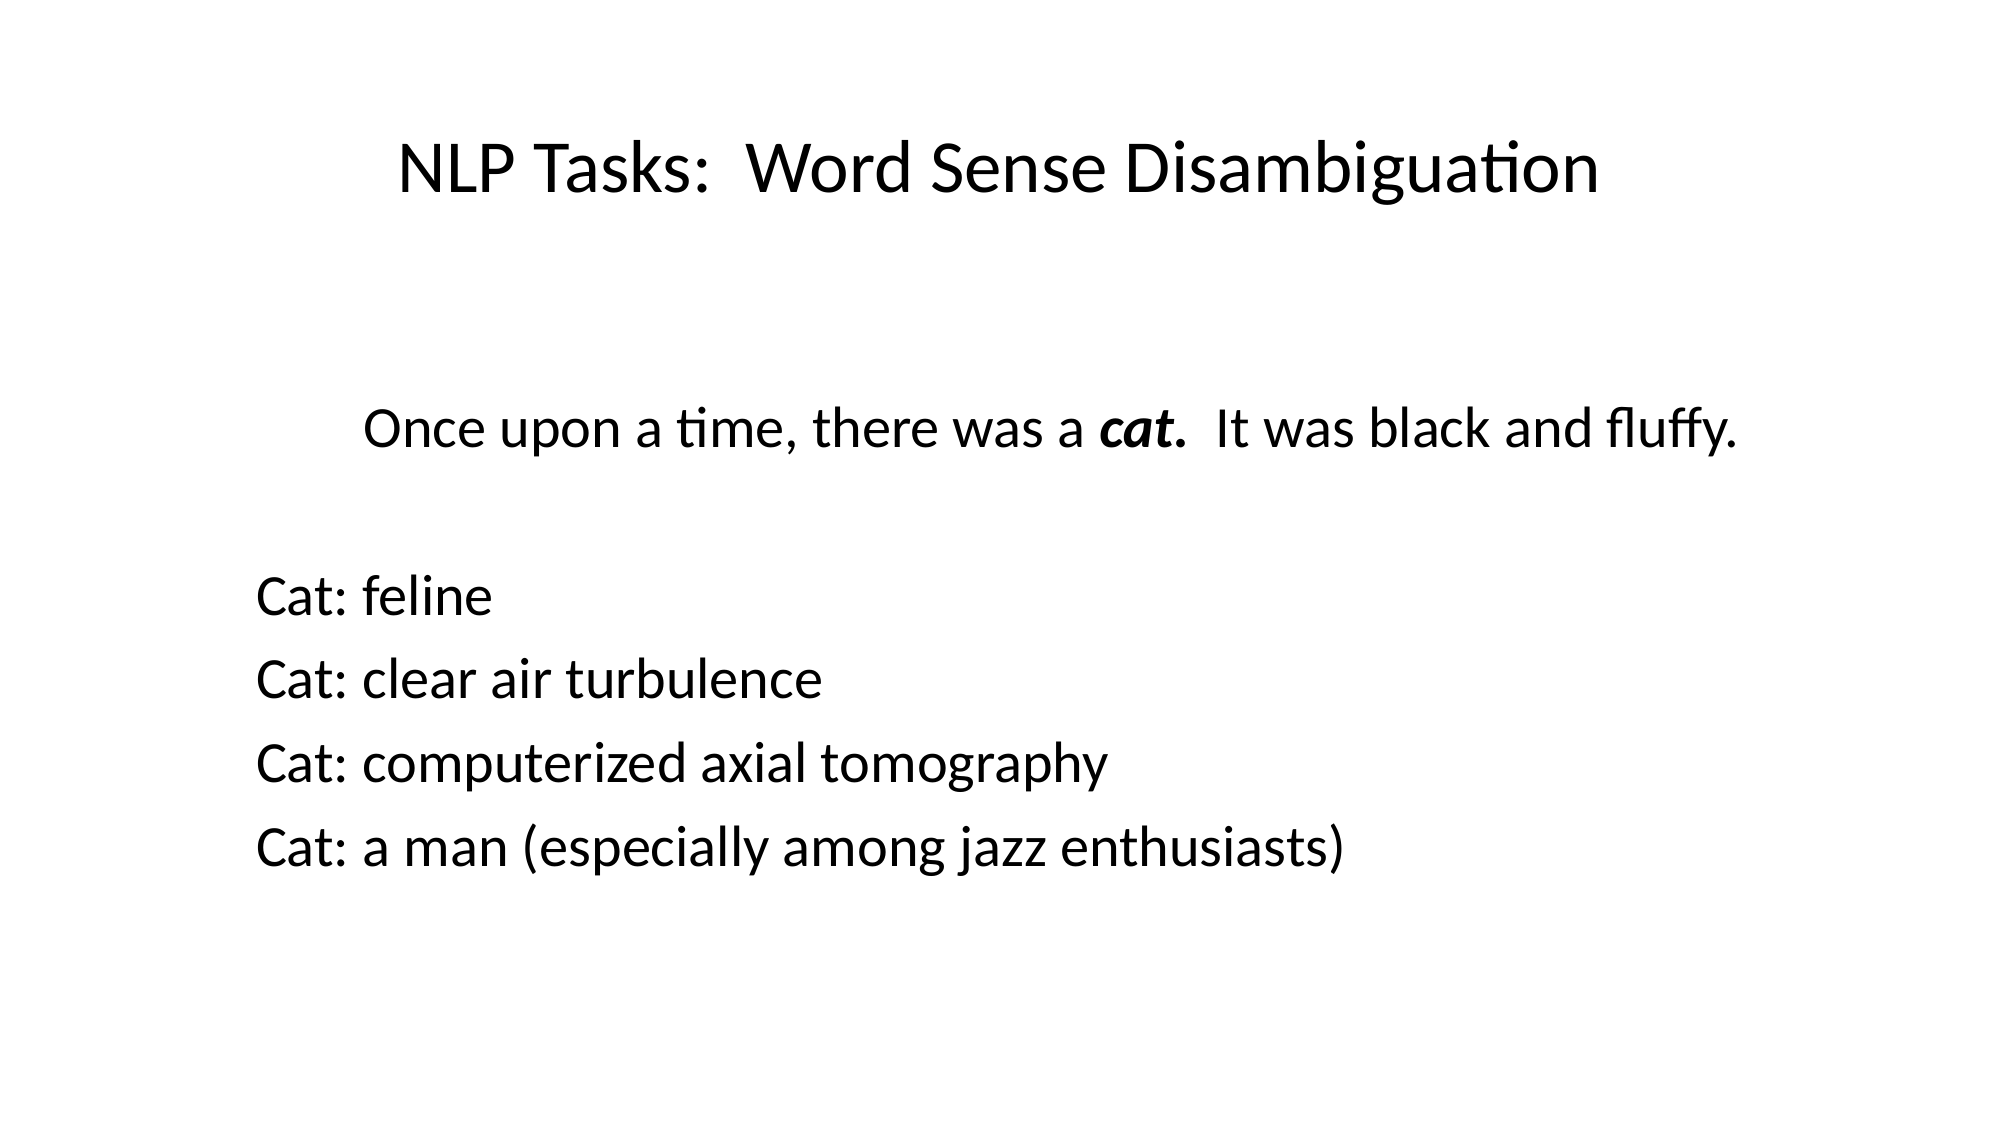

# NLP Tasks:  Word Sense Disambiguation

Once upon a time, there was a cat.  It was black and fluffy.

Cat: feline
Cat: clear air turbulence
Cat: computerized axial tomography
Cat: a man (especially among jazz enthusiasts)